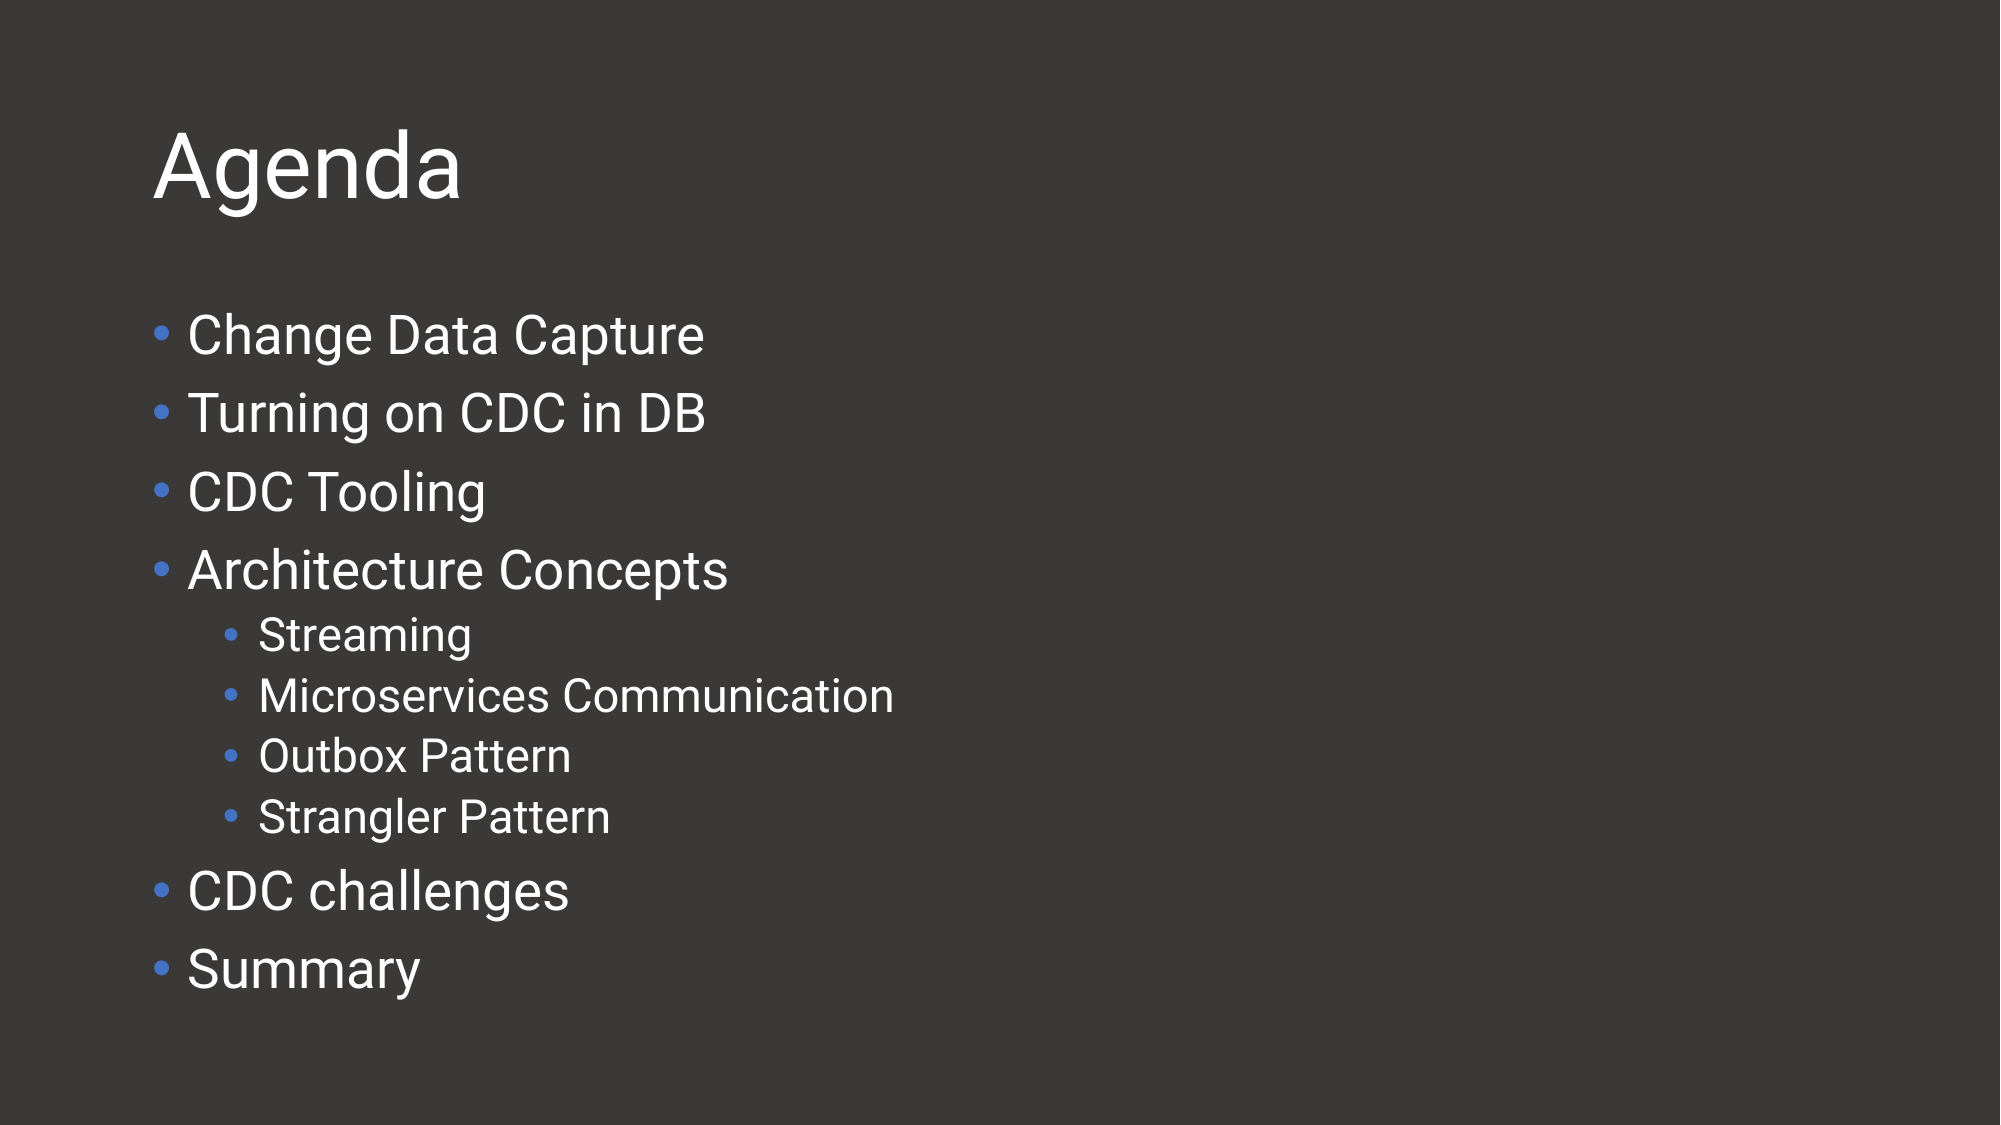

# Agenda
Change Data Capture
Turning on CDC in DB
CDC Tooling
Architecture Concepts
Streaming
Microservices Communication
Outbox Pattern
Strangler Pattern
CDC challenges
Summary